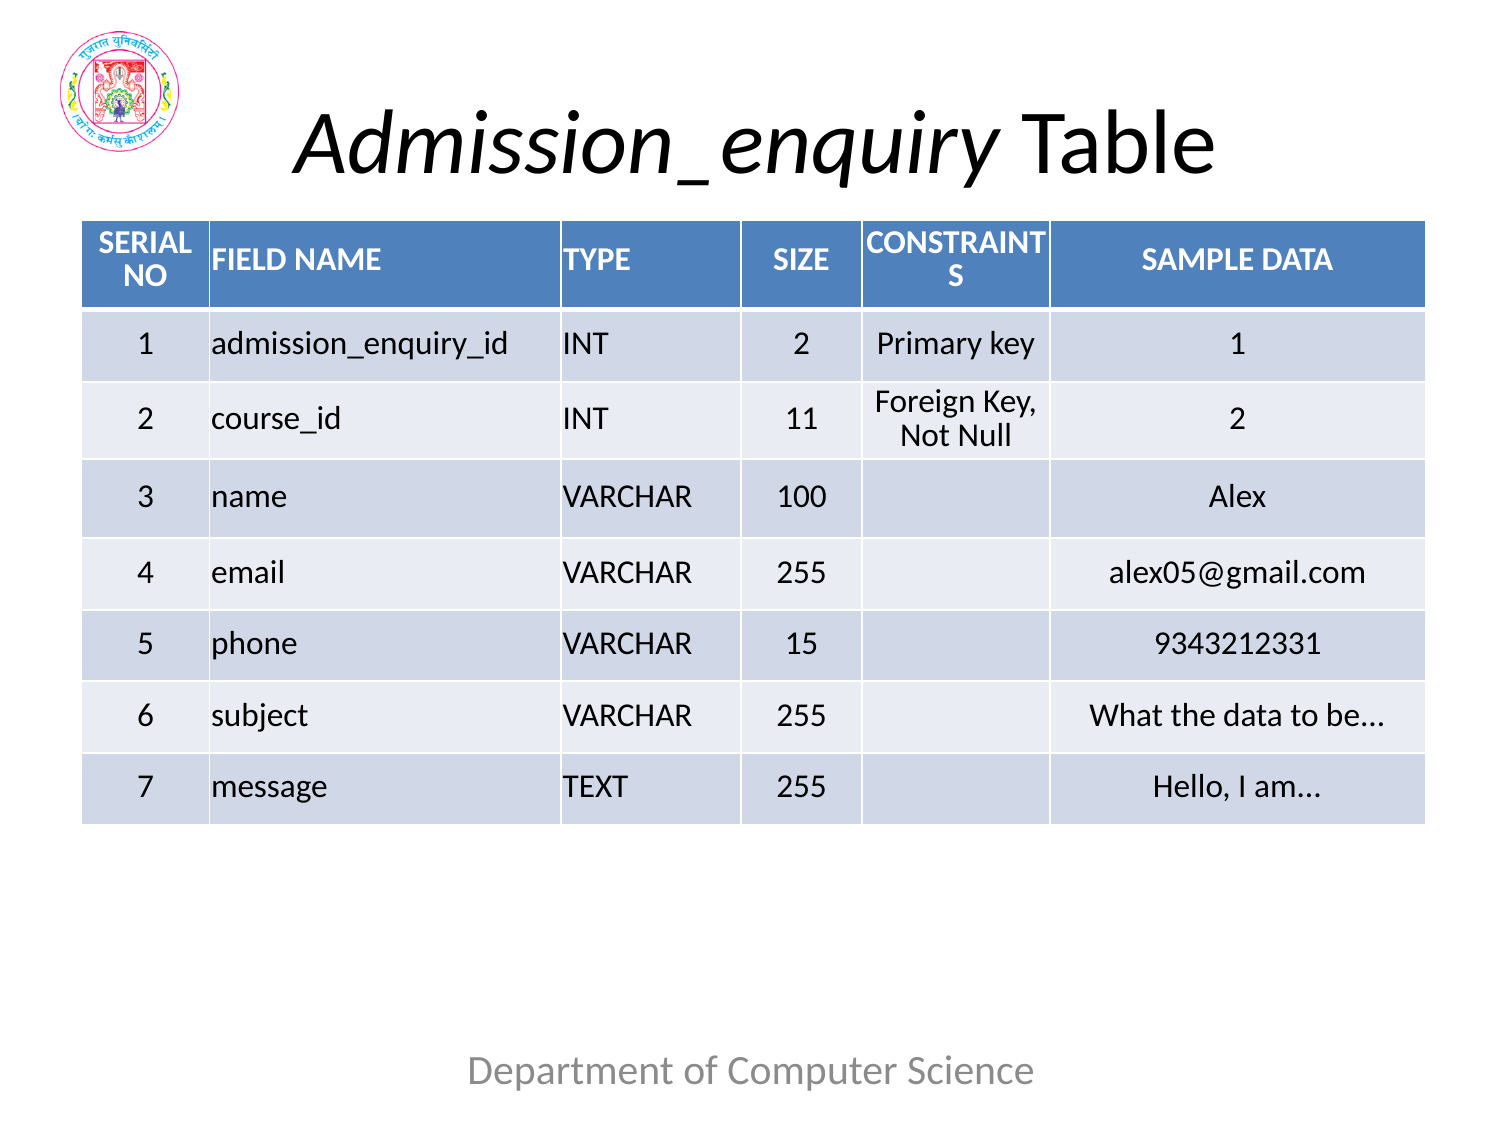

Admission_enquiry Table
| SERIAL NO | FIELD NAME | TYPE | SIZE | CONSTRAINTS | SAMPLE DATA |
| --- | --- | --- | --- | --- | --- |
| 1 | admission\_enquiry\_id | INT | 2 | Primary key | 1 |
| 2 | course\_id | INT | 11 | Foreign Key, Not Null | 2 |
| 3 | name | VARCHAR | 100 |  | Alex |
| 4 | email | VARCHAR | 255 |  | alex05@gmail.com |
| 5 | phone | VARCHAR | 15 |  | 9343212331 |
| 6 | subject | VARCHAR | 255 |  | What the data to be... |
| 7 | message | TEXT | 255 |  | Hello, I am... |
Department of Computer Science
27